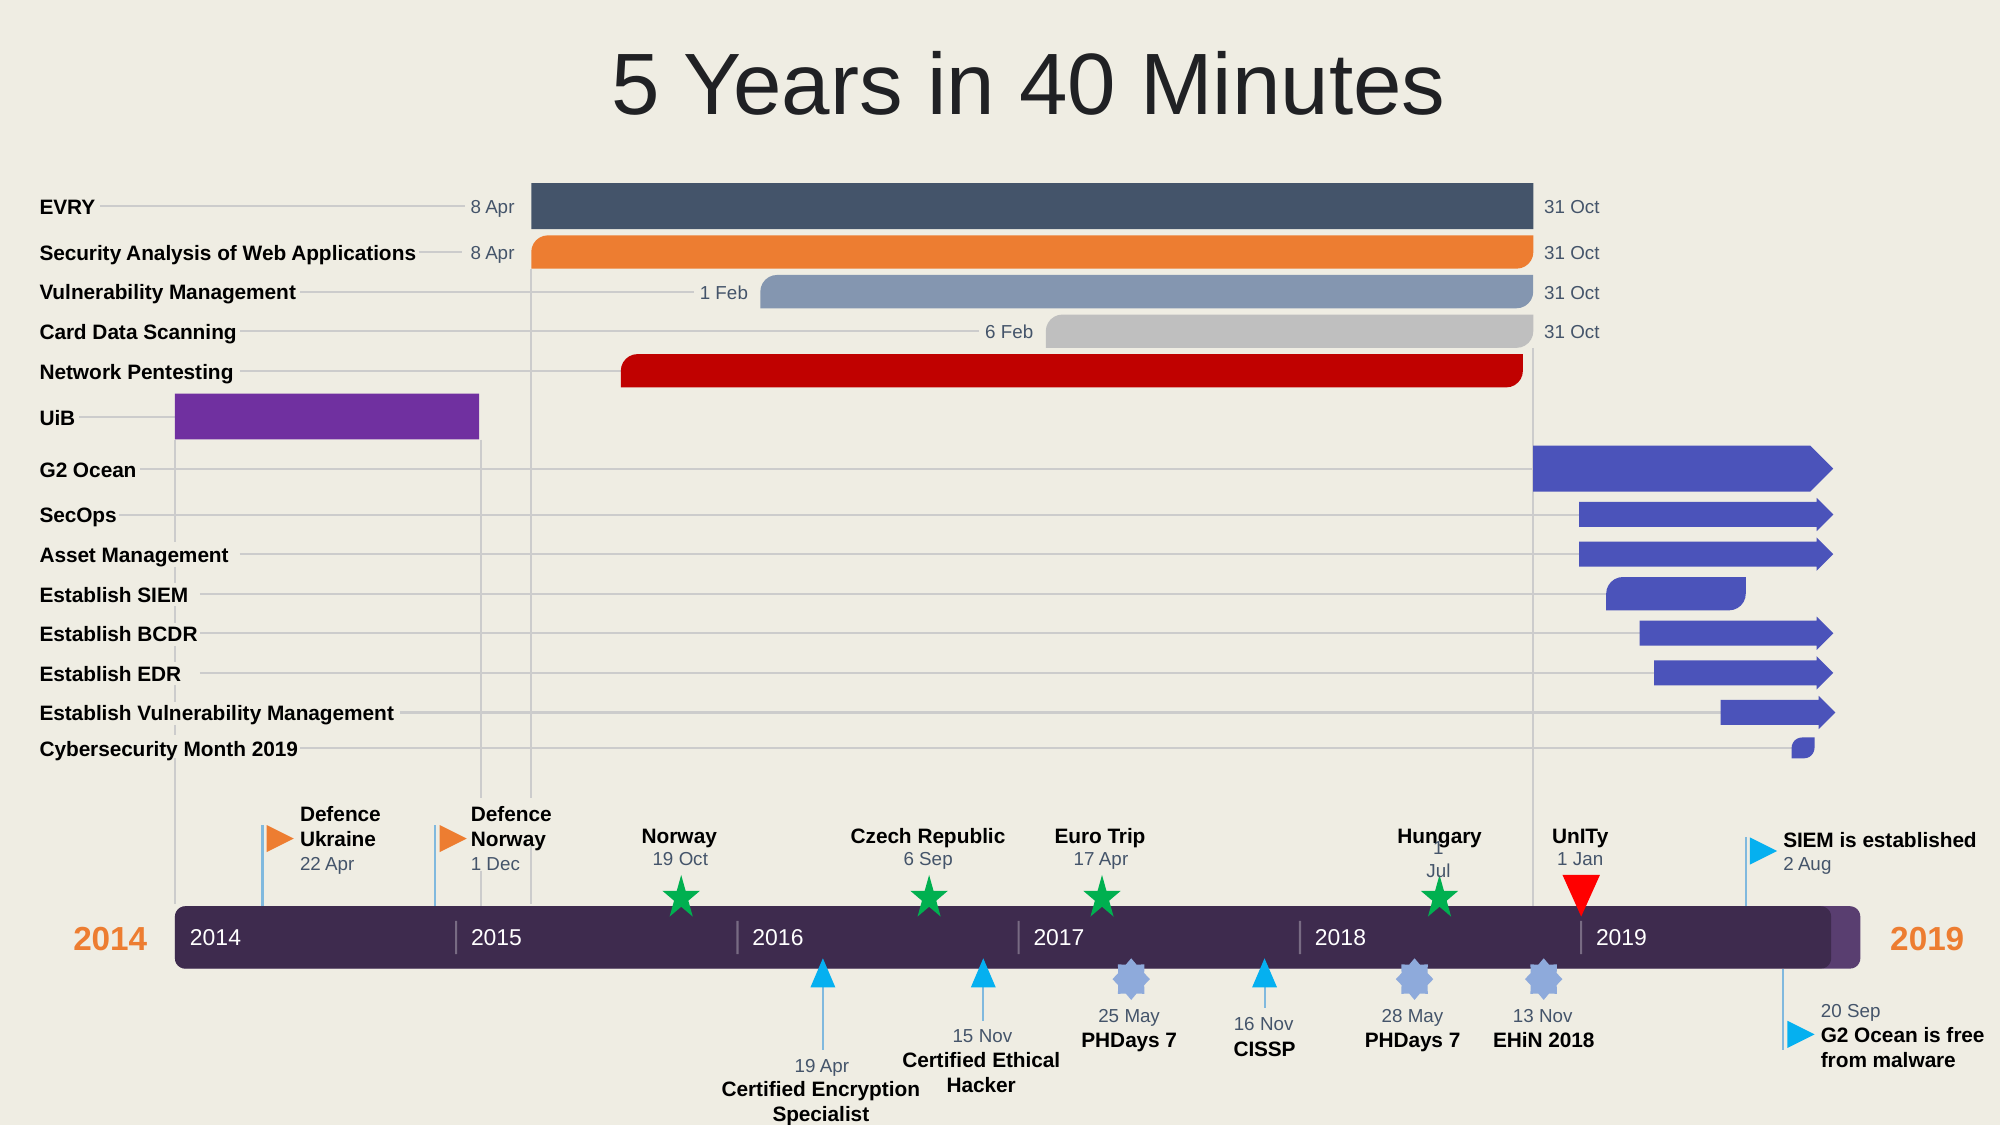

# 5 Years in 40 Minutes

EVRY
8 Apr
31 Oct

Security Analysis of Web Applications
8 Apr
31 Oct

Vulnerability Management
1 Feb
31 Oct

Card Data Scanning
6 Feb
31 Oct

Network Pentesting

UiB

G2 Ocean

SecOps

Asset Management

Establish SIEM

Establish BCDR

Establish EDR

Establish Vulnerability Management
Cybersecurity Month 2019

Defence Ukraine
Defence Norway
Norway
Czech Republic
Euro Trip
Hungary
UnITy

SIEM is established

19 Oct
6 Sep
17 Apr
1 Jul
1 Jan
22 Apr
1 Dec
2 Aug

2014
2019
2014
2015
2016
2017
2018
2019

20 Sep
25 May
28 May
13 Nov
16 Nov

G2 Ocean is free from malware
15 Nov
PHDays 7
PHDays 7
EHiN 2018
CISSP
Certified Ethical Hacker
19 Apr
Certified Encryption Specialist